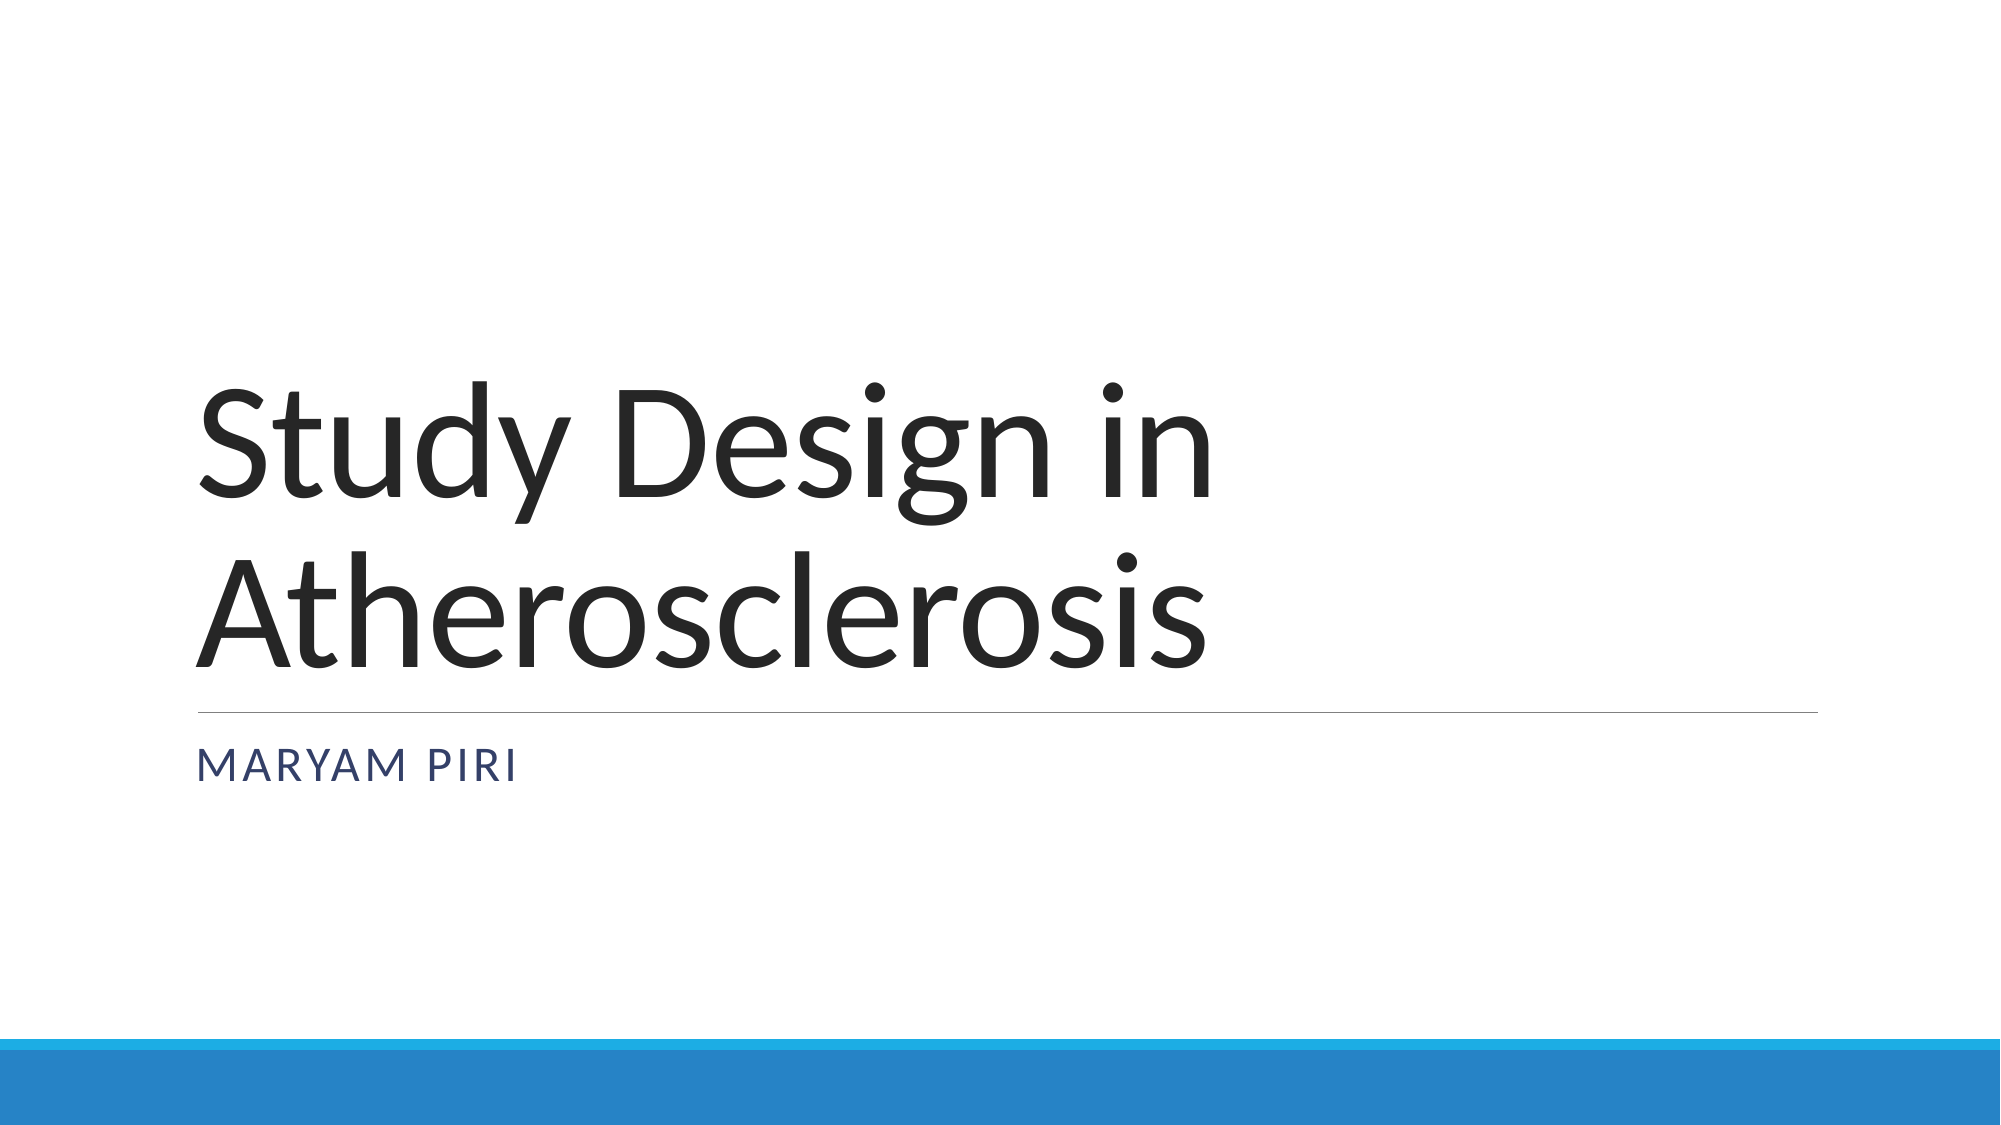

# Study Design in Atherosclerosis
Maryam piri